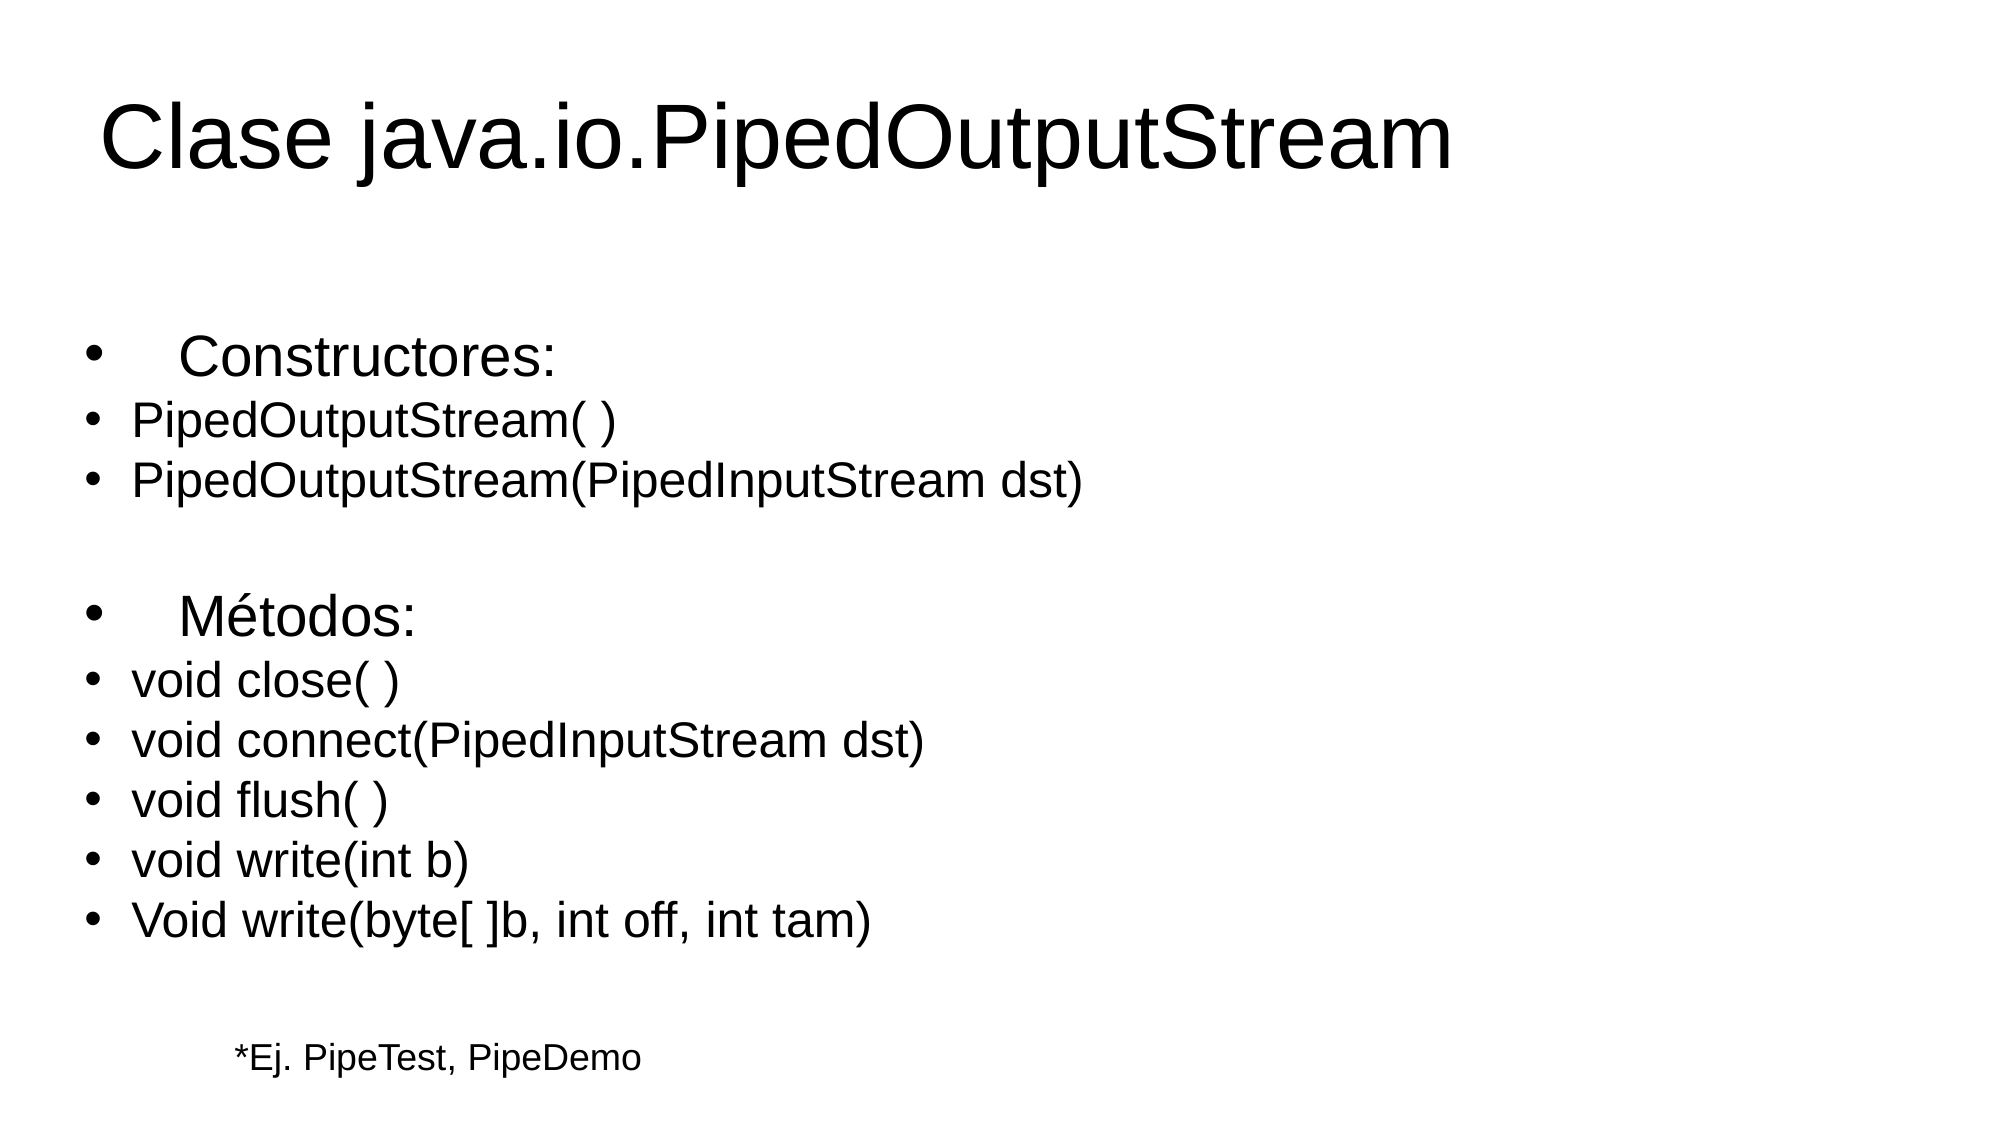

Clase java.io.PipedOutputStream
Constructores:
PipedOutputStream( )
PipedOutputStream(PipedInputStream dst)

Métodos:
void close( )
void connect(PipedInputStream dst)
void flush( )
void write(int b)
Void write(byte[ ]b, int off, int tam)
*Ej. PipeTest, PipeDemo